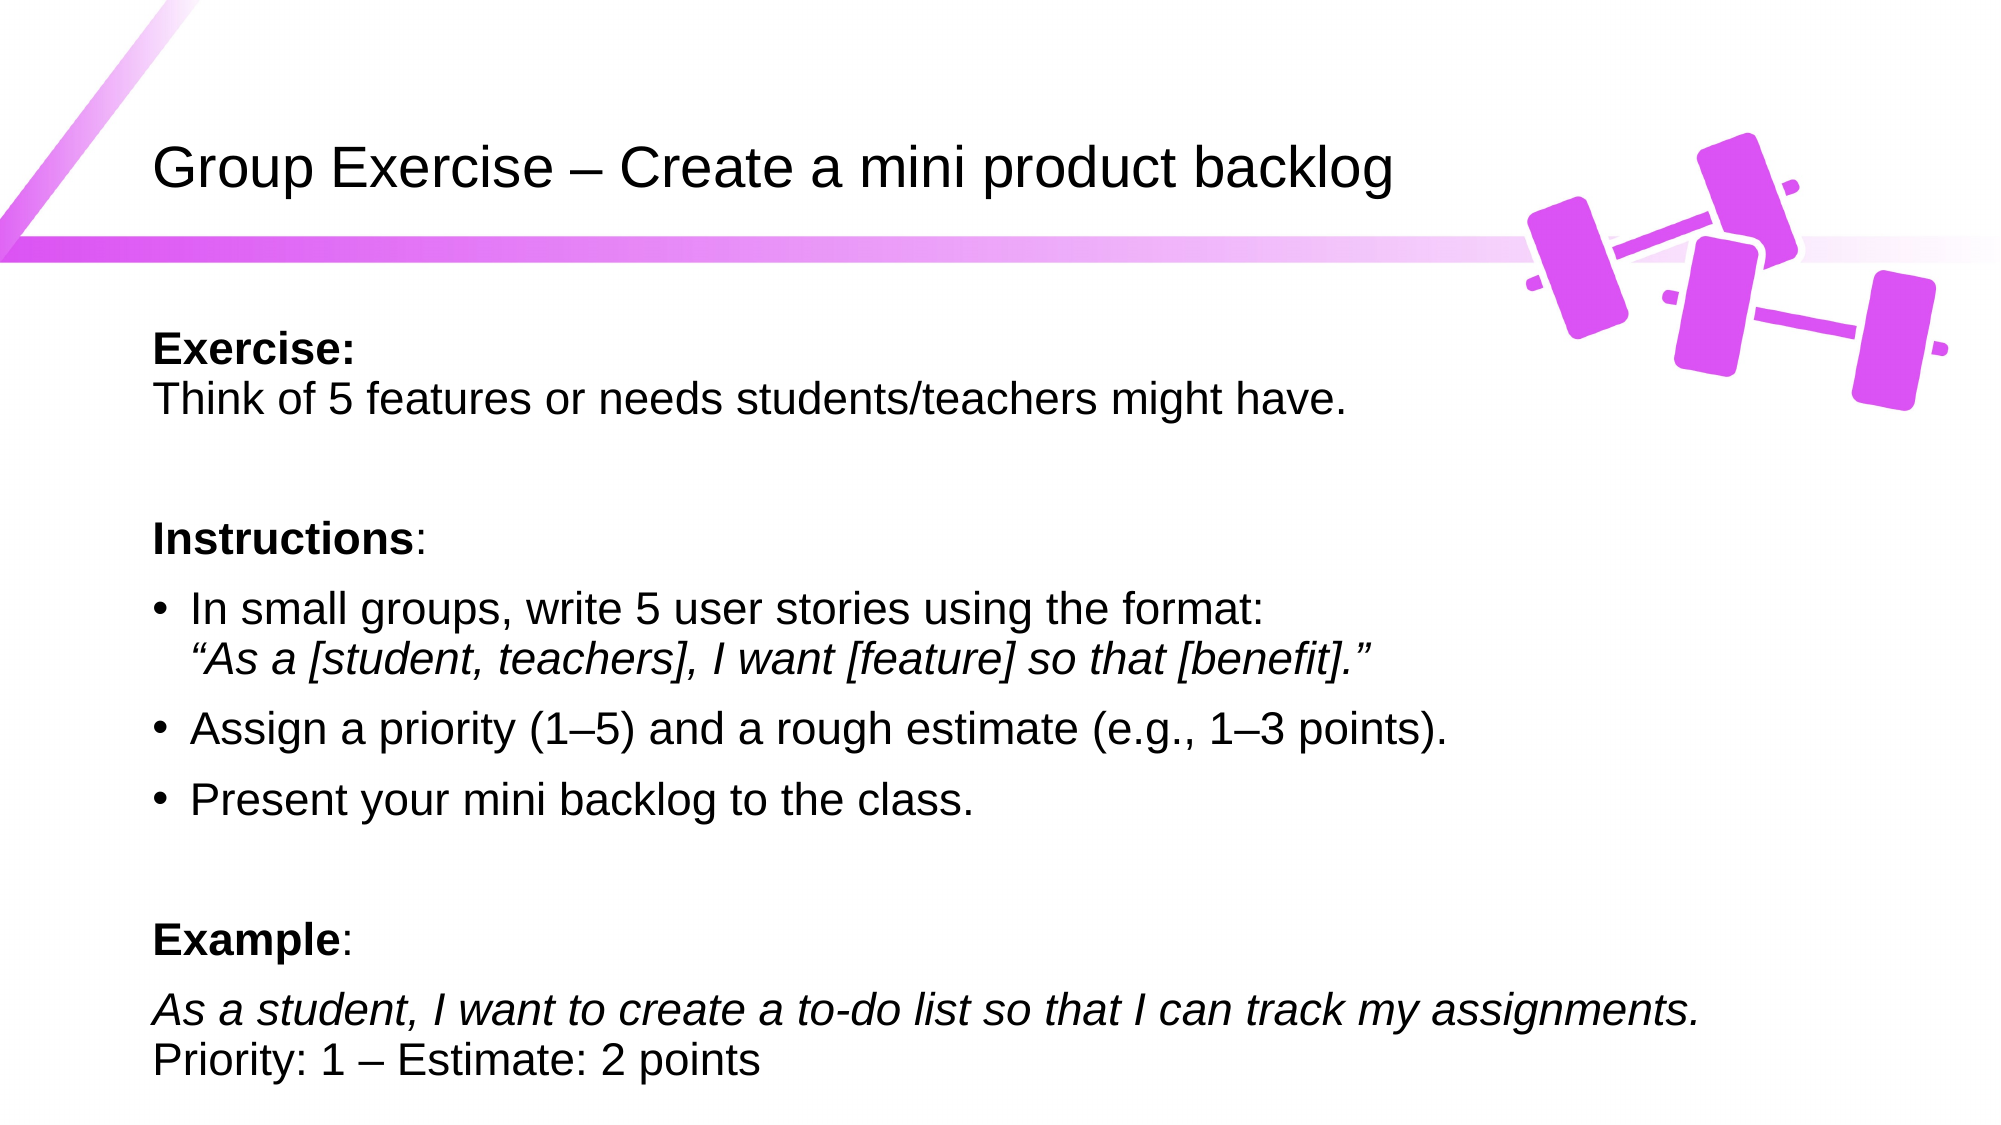

# Group Exercise – Create a mini product backlog
Exercise:
Think of 5 features or needs students/teachers might have.

Instructions:
In small groups, write 5 user stories using the format:
“As a [student, teachers], I want [feature] so that [benefit].”
Assign a priority (1–5) and a rough estimate (e.g., 1–3 points).
Present your mini backlog to the class.

Example:
As a student, I want to create a to-do list so that I can track my assignments.
Priority: 1 – Estimate: 2 points